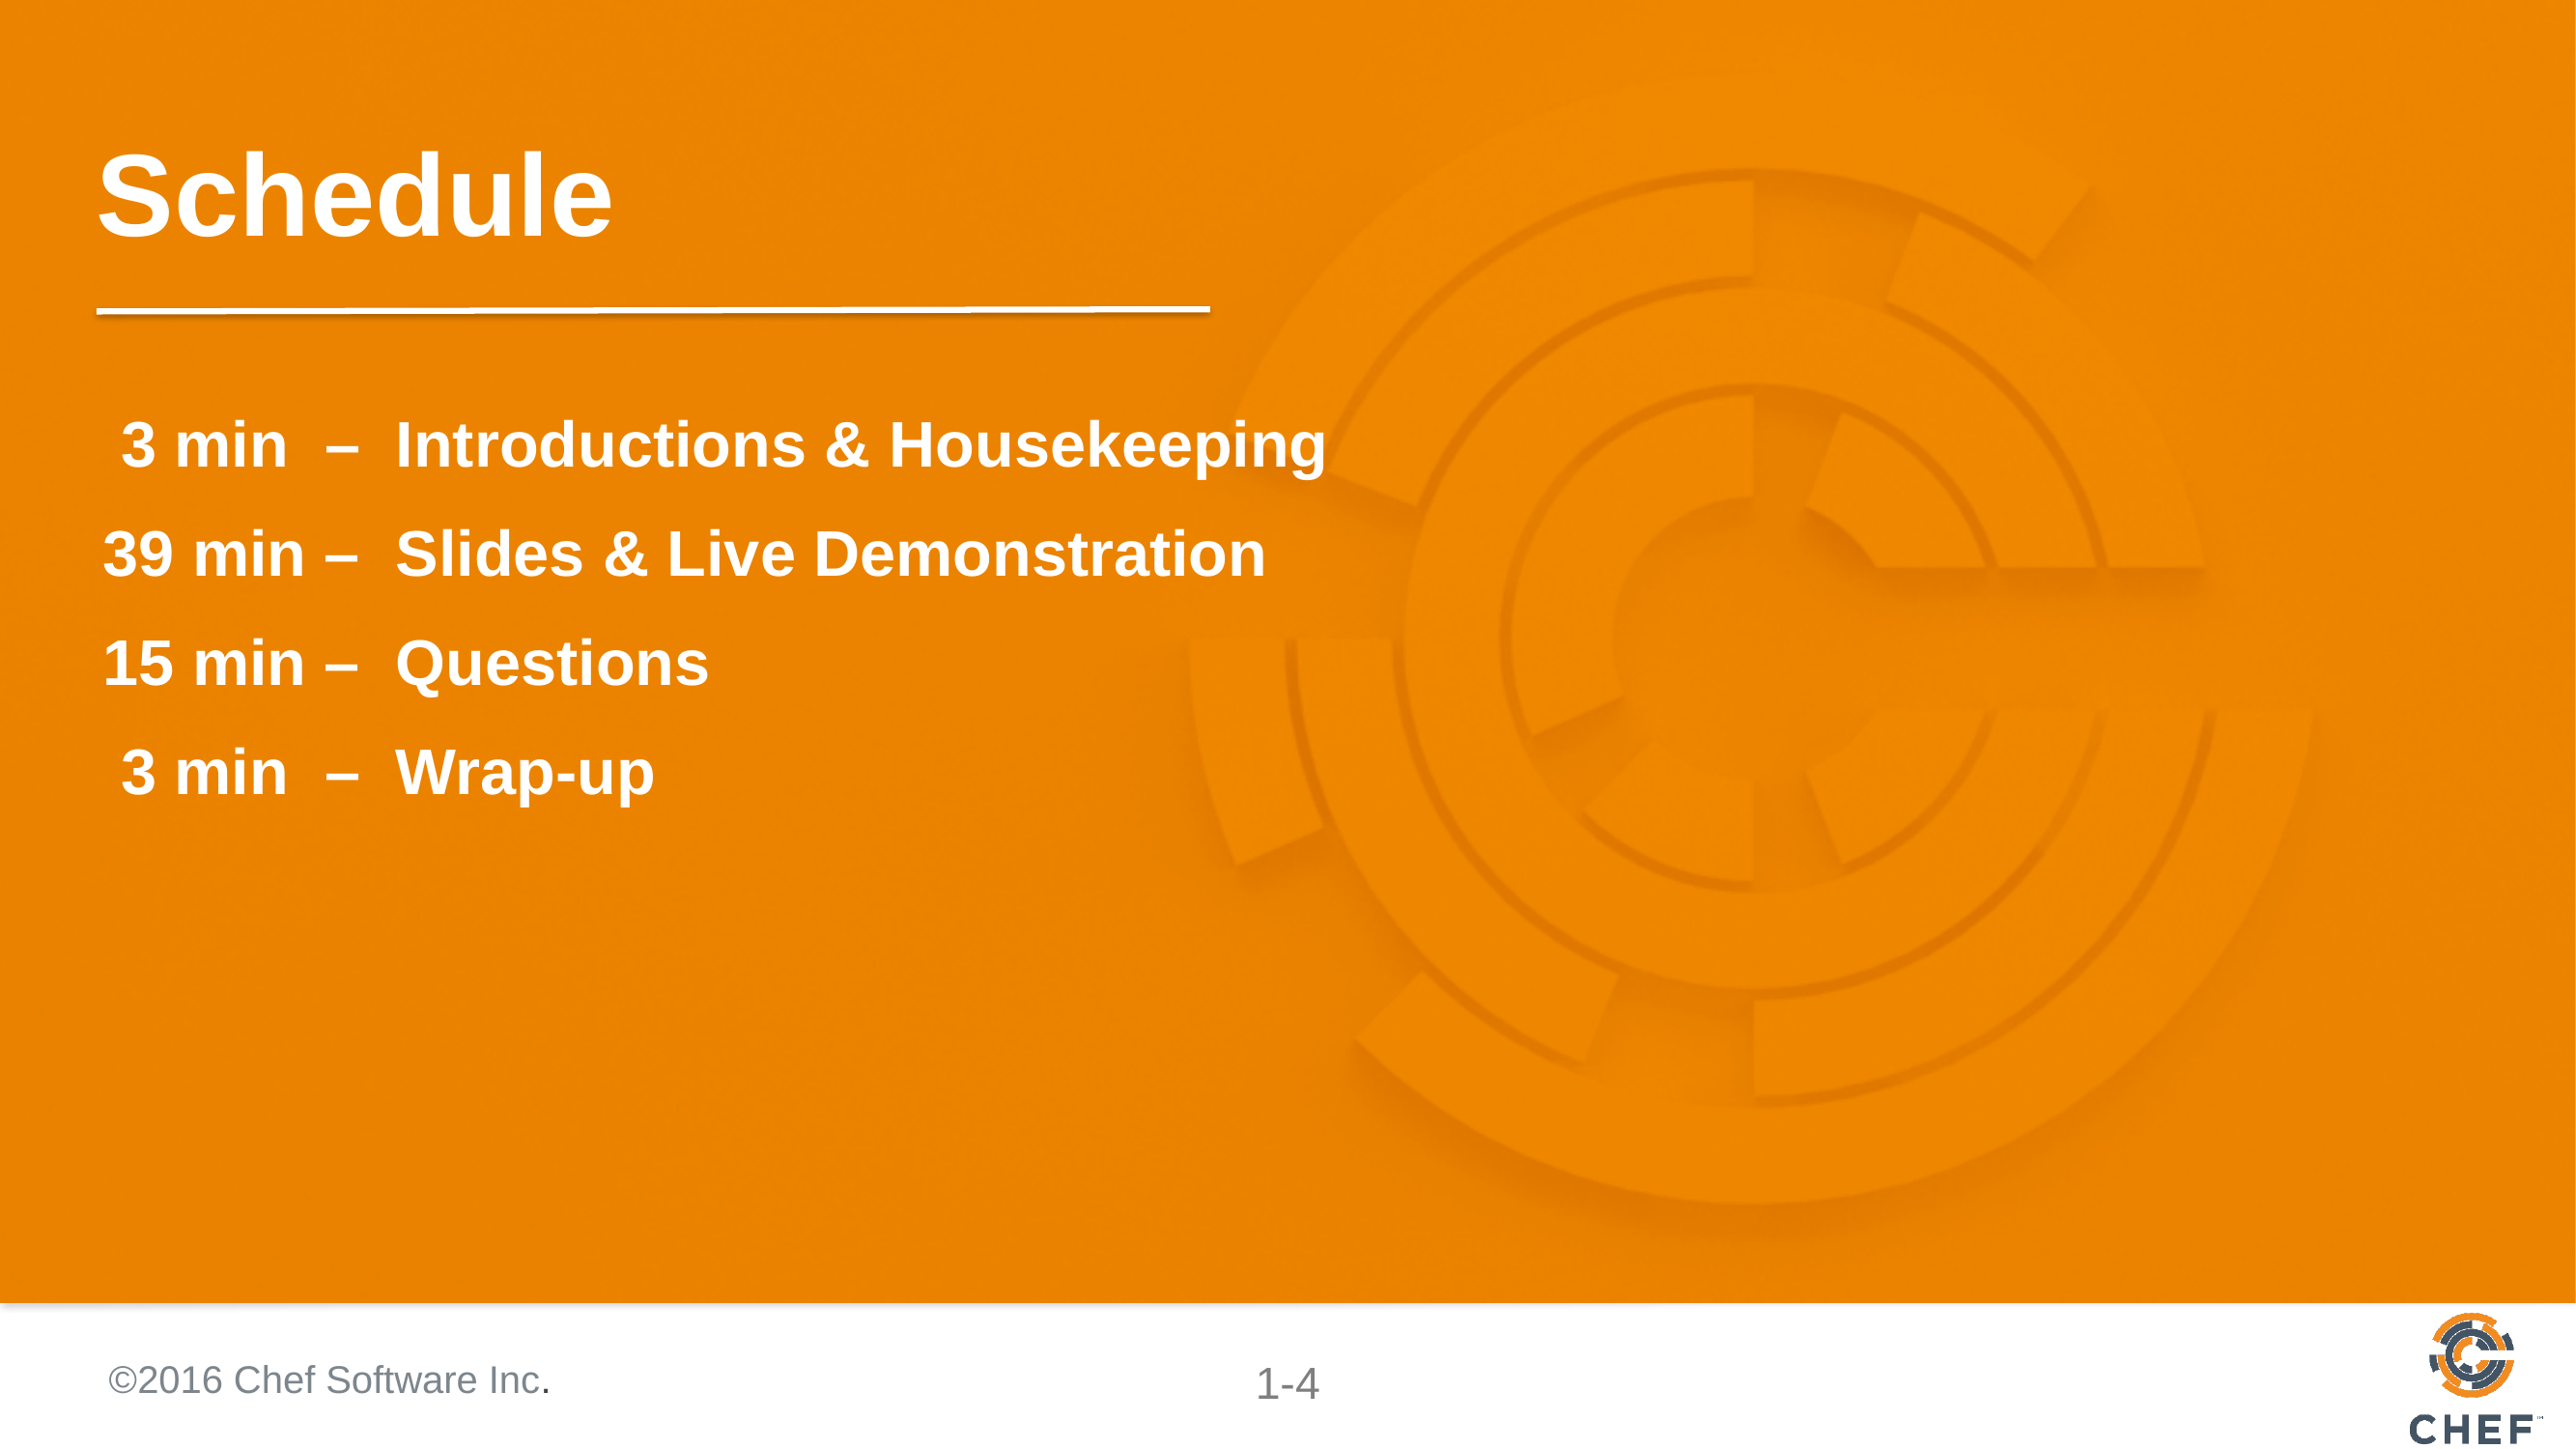

# Schedule
 3 min  –  Introductions & Housekeeping
39 min –  Slides & Live Demonstration
15 min –  Questions
 3 min  –  Wrap-up